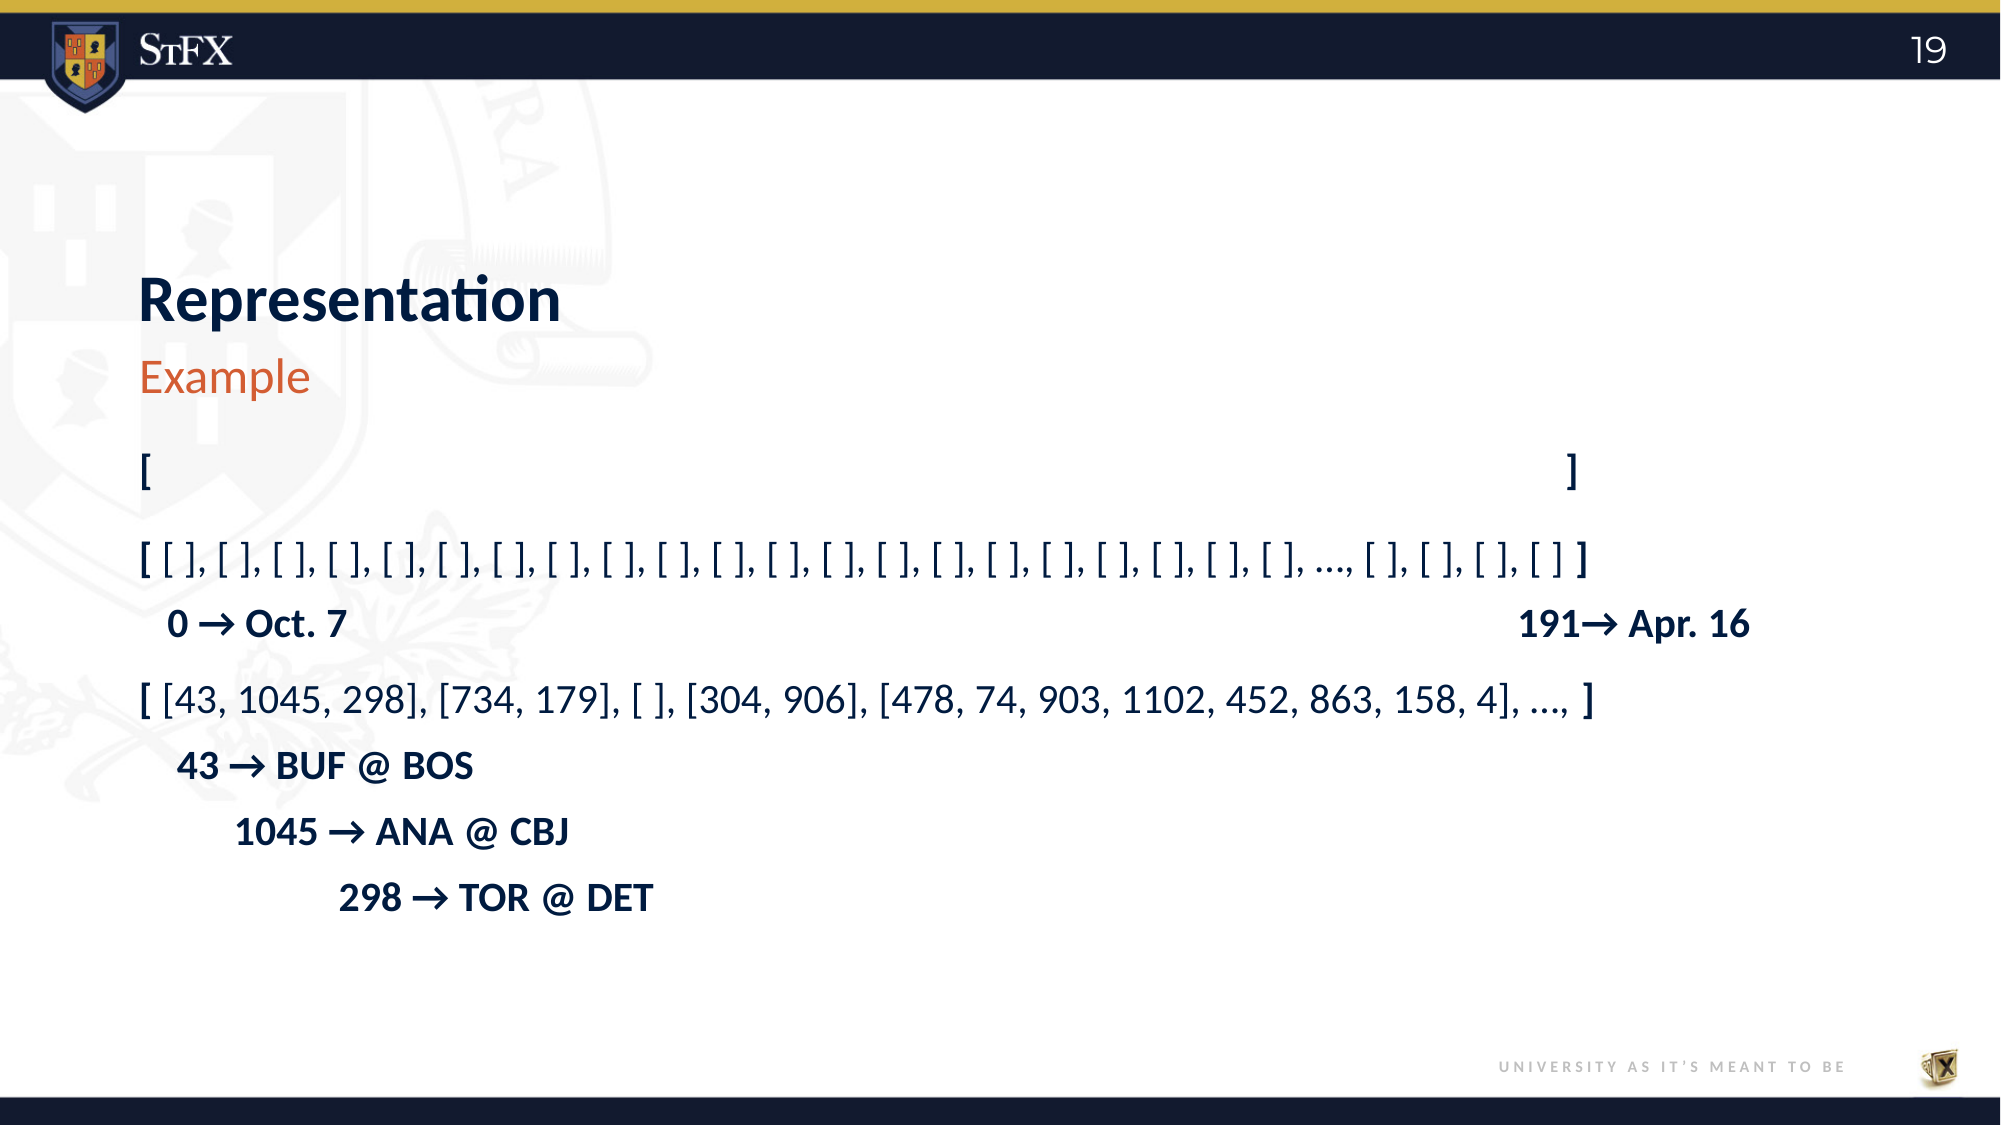

19
# Representation
Example
[									        ]
[ [ ], [ ], [ ], [ ], [ ], [ ], [ ], [ ], [ ], [ ], [ ], [ ], [ ], [ ], [ ], [ ], [ ], [ ], [ ], [ ], [ ], …, [ ], [ ], [ ], [ ] ]
   0 → Oct. 7								   191→ Apr. 16
[ [43, 1045, 298], [734, 179], [ ], [304, 906], [478, 74, 903, 1102, 452, 863, 158, 4], …, ]
    43 → BUF @ BOS
          1045 → ANA @ CBJ
                     298 → TOR @ DET